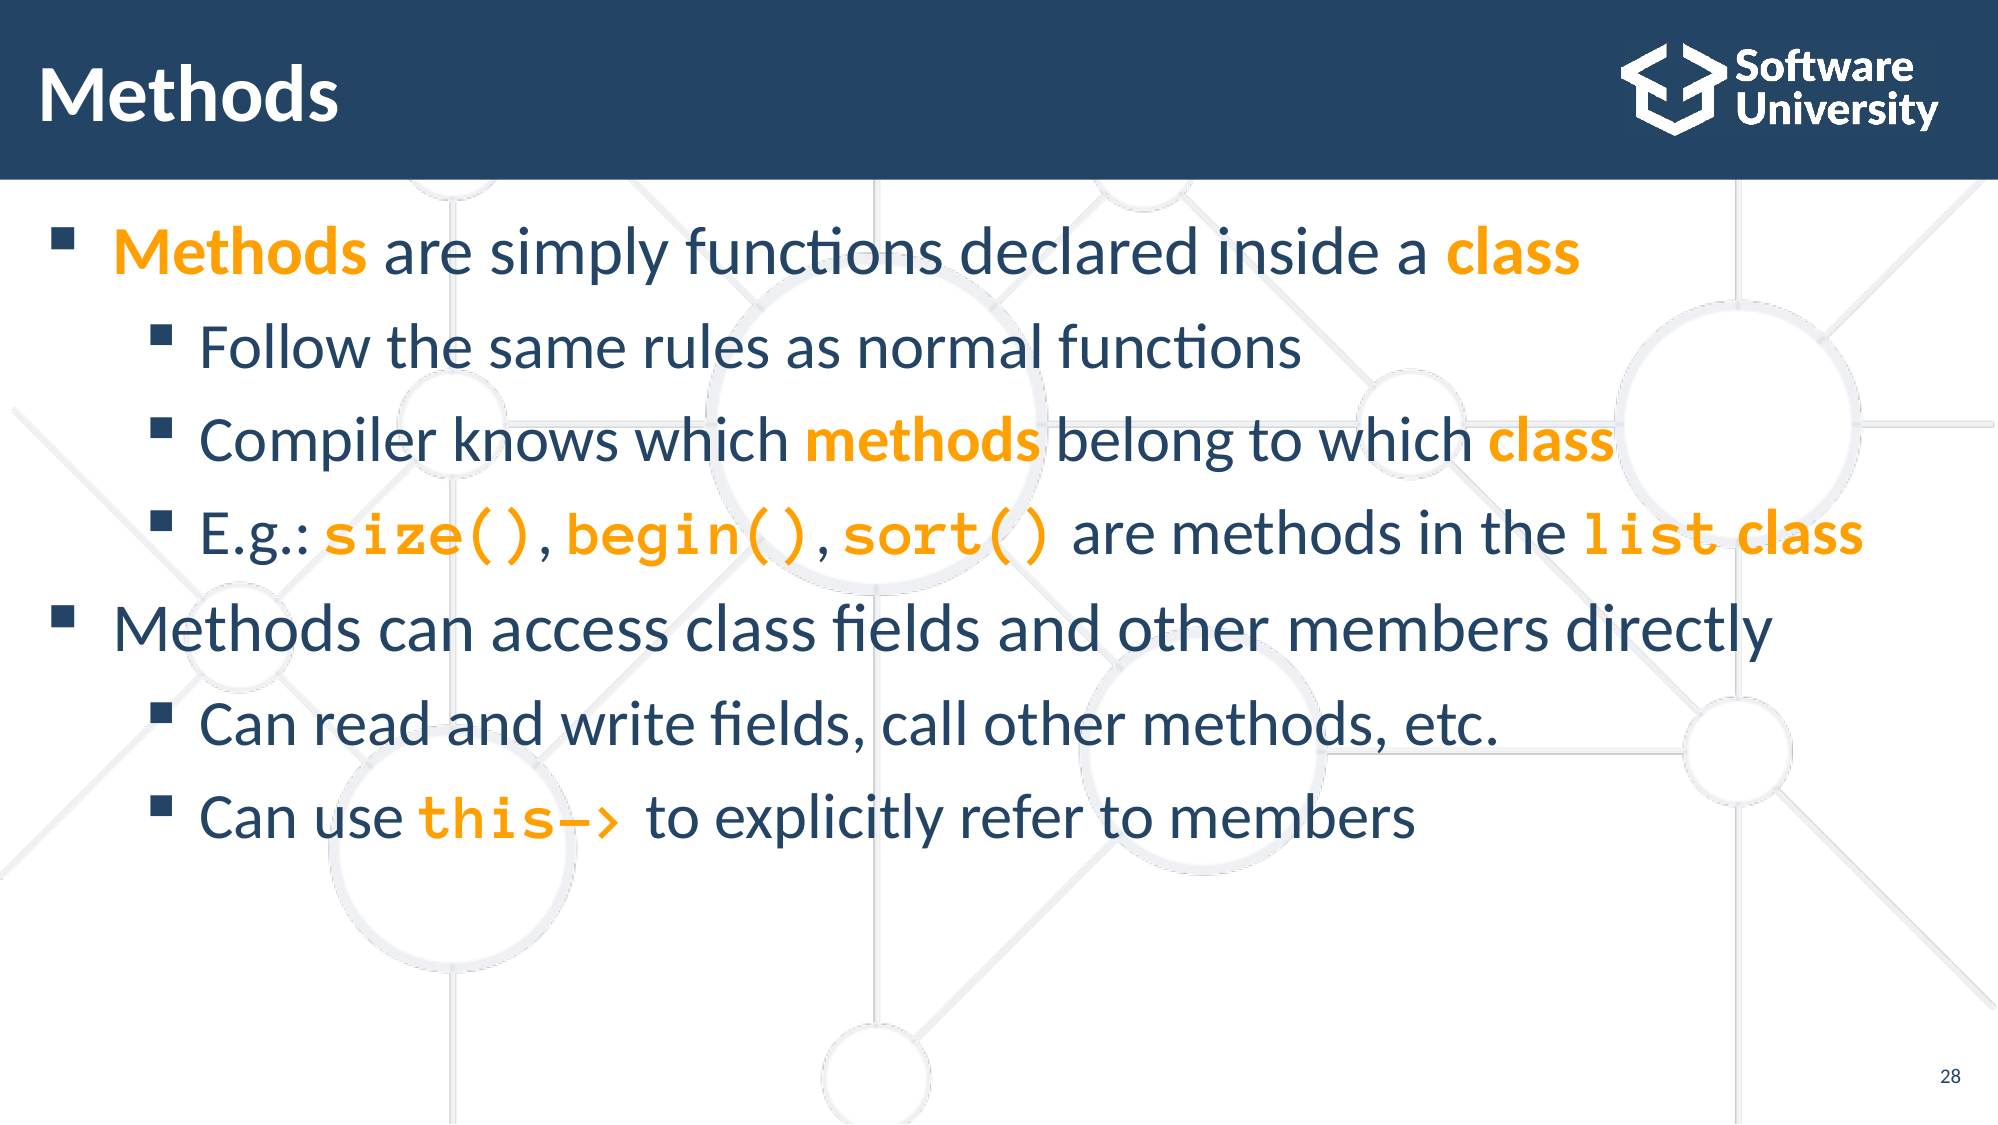

# Methods
Methods are simply functions declared inside a class
Follow the same rules as normal functions
Compiler knows which methods belong to which class
E.g.: size(), begin(), sort() are methods in the list class
Methods can access class fields and other members directly
Can read and write fields, call other methods, etc.
Can use this-> to explicitly refer to members
28